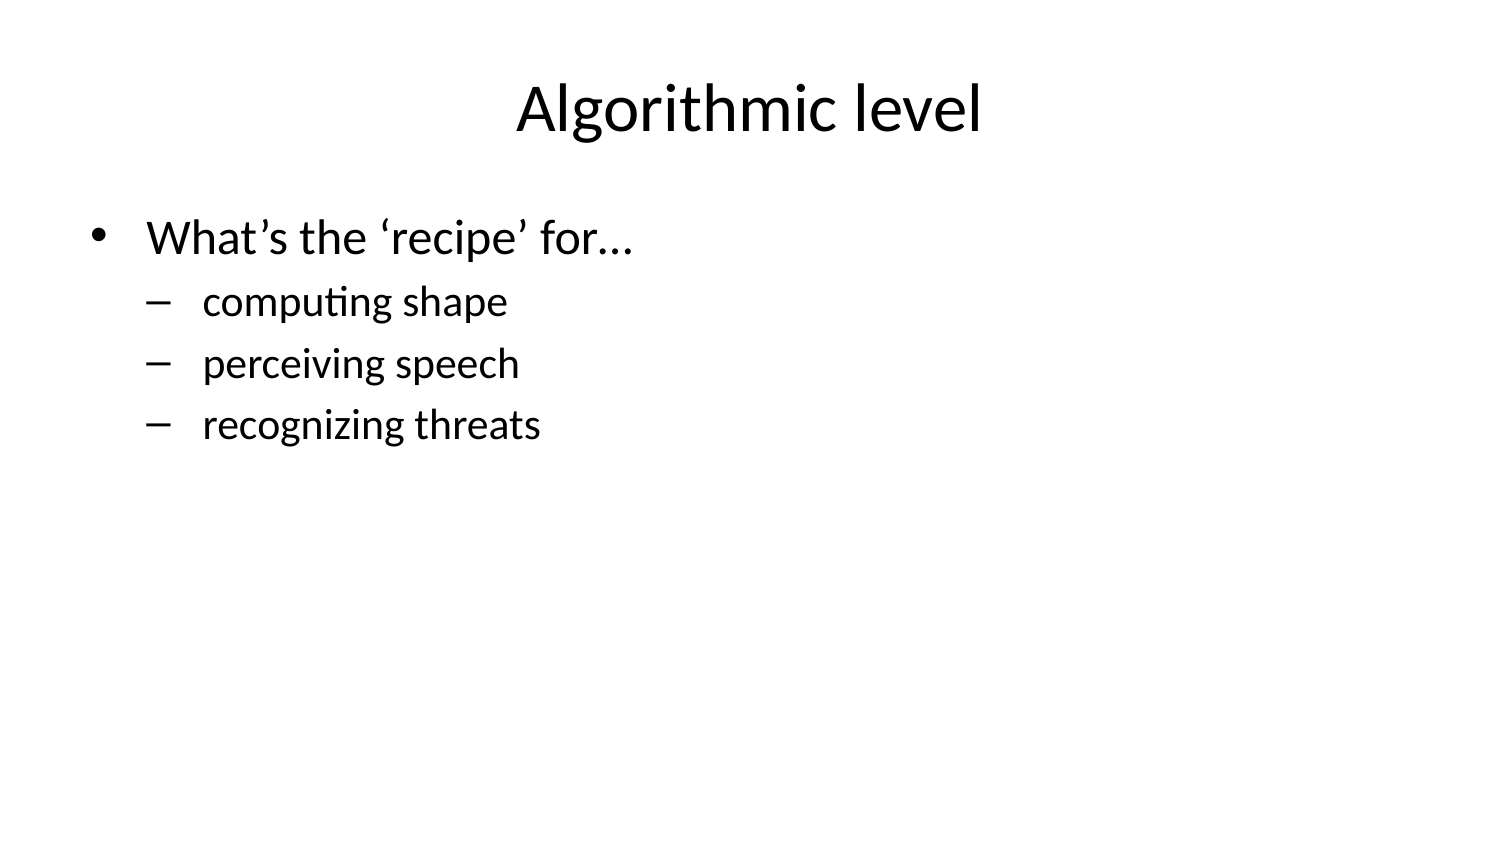

# Algorithmic level
What’s the ‘recipe’ for…
computing shape
perceiving speech
recognizing threats